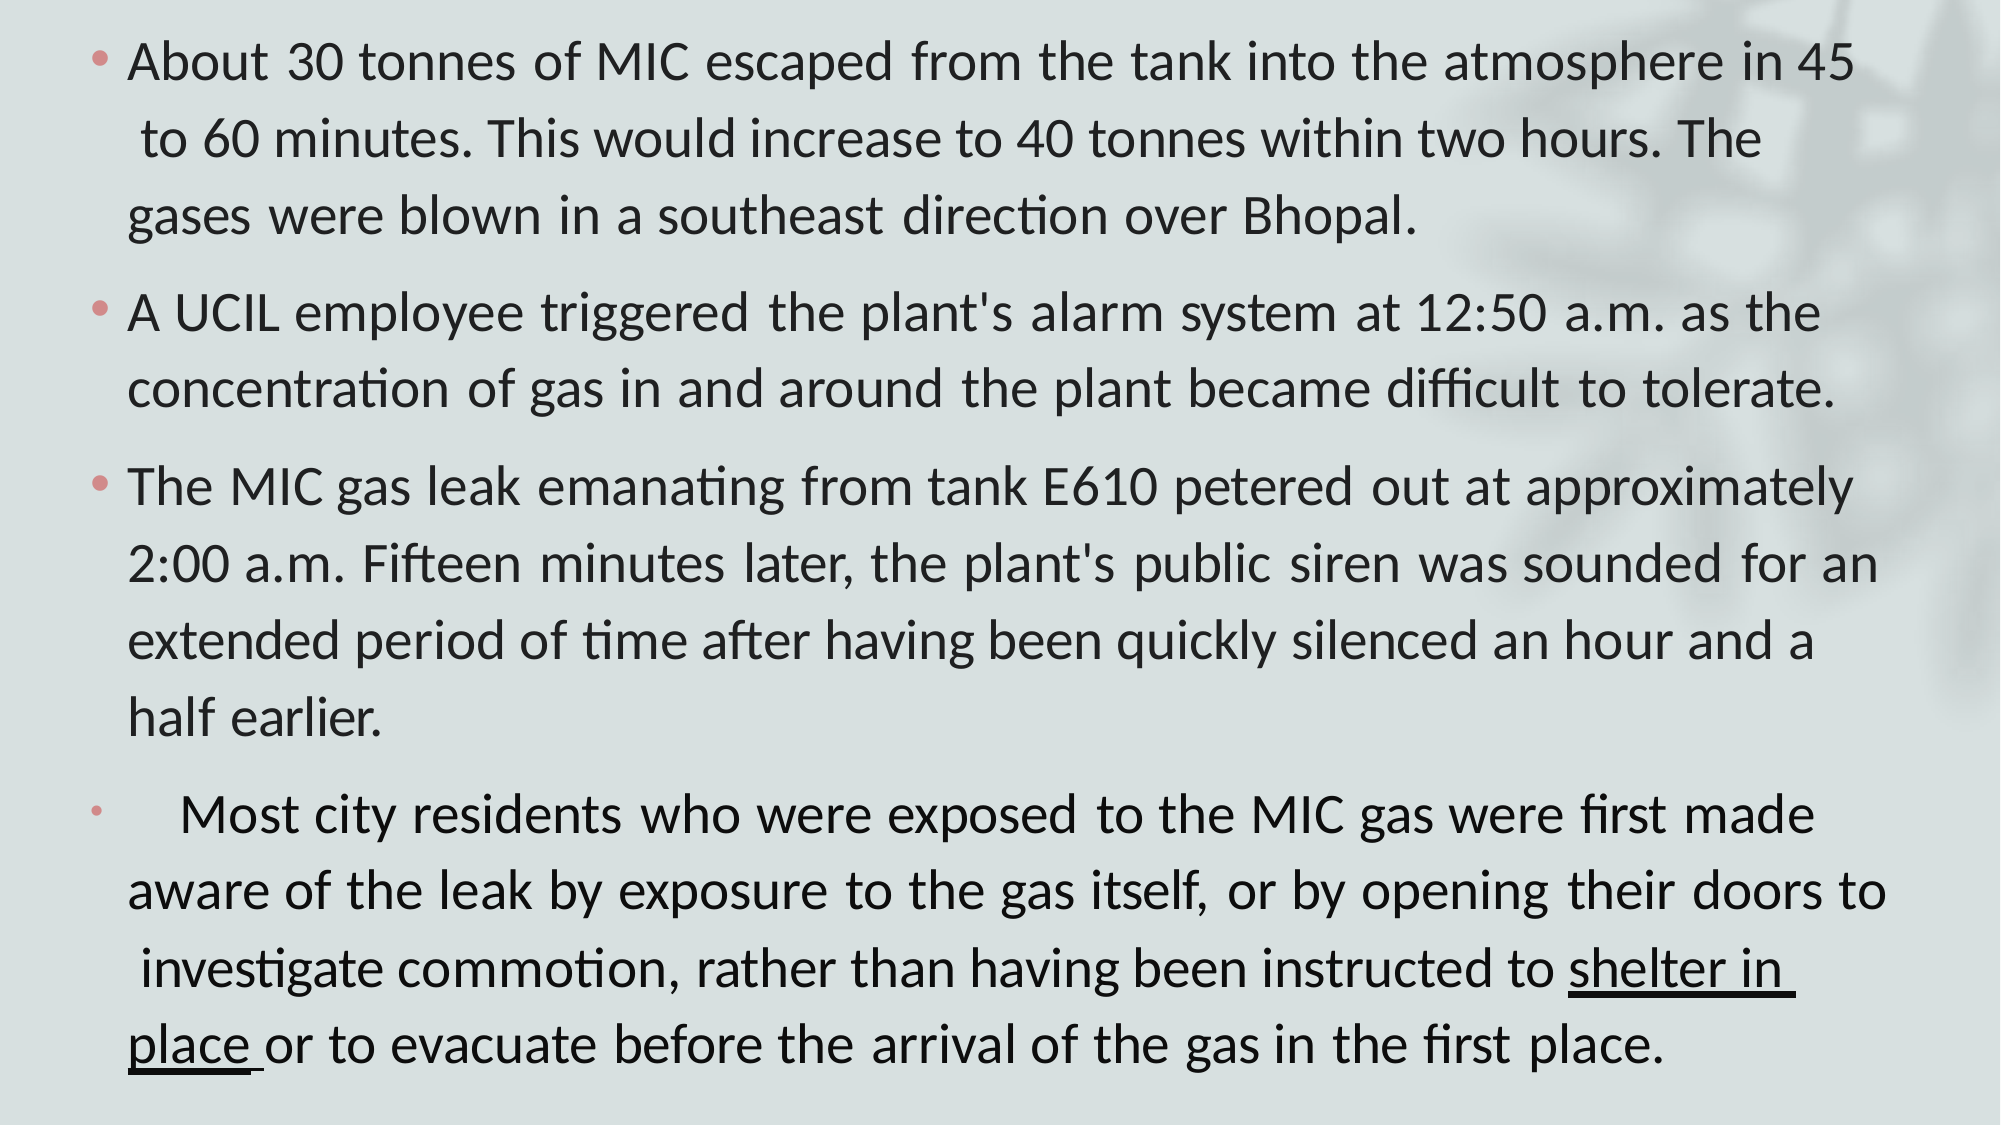

About 30 tonnes of MIC escaped from the tank into the atmosphere in 45  to 60 minutes. This would increase to 40 tonnes within two hours. The  gases were blown in a southeast direction over Bhopal.
A UCIL employee triggered the plant's alarm system at 12:50 a.m. as the  concentration of gas in and around the plant became difficult to tolerate.
The MIC gas leak emanating from tank E610 petered out at approximately  2:00 a.m. Fifteen minutes later, the plant's public siren was sounded for an  extended period of time after having been quickly silenced an hour and a  half earlier.
	Most city residents who were exposed to the MIC gas were first made  aware of the leak by exposure to the gas itself, or by opening their doors to  investigate commotion, rather than having been instructed to shelter in  place or to evacuate before the arrival of the gas in the first place.